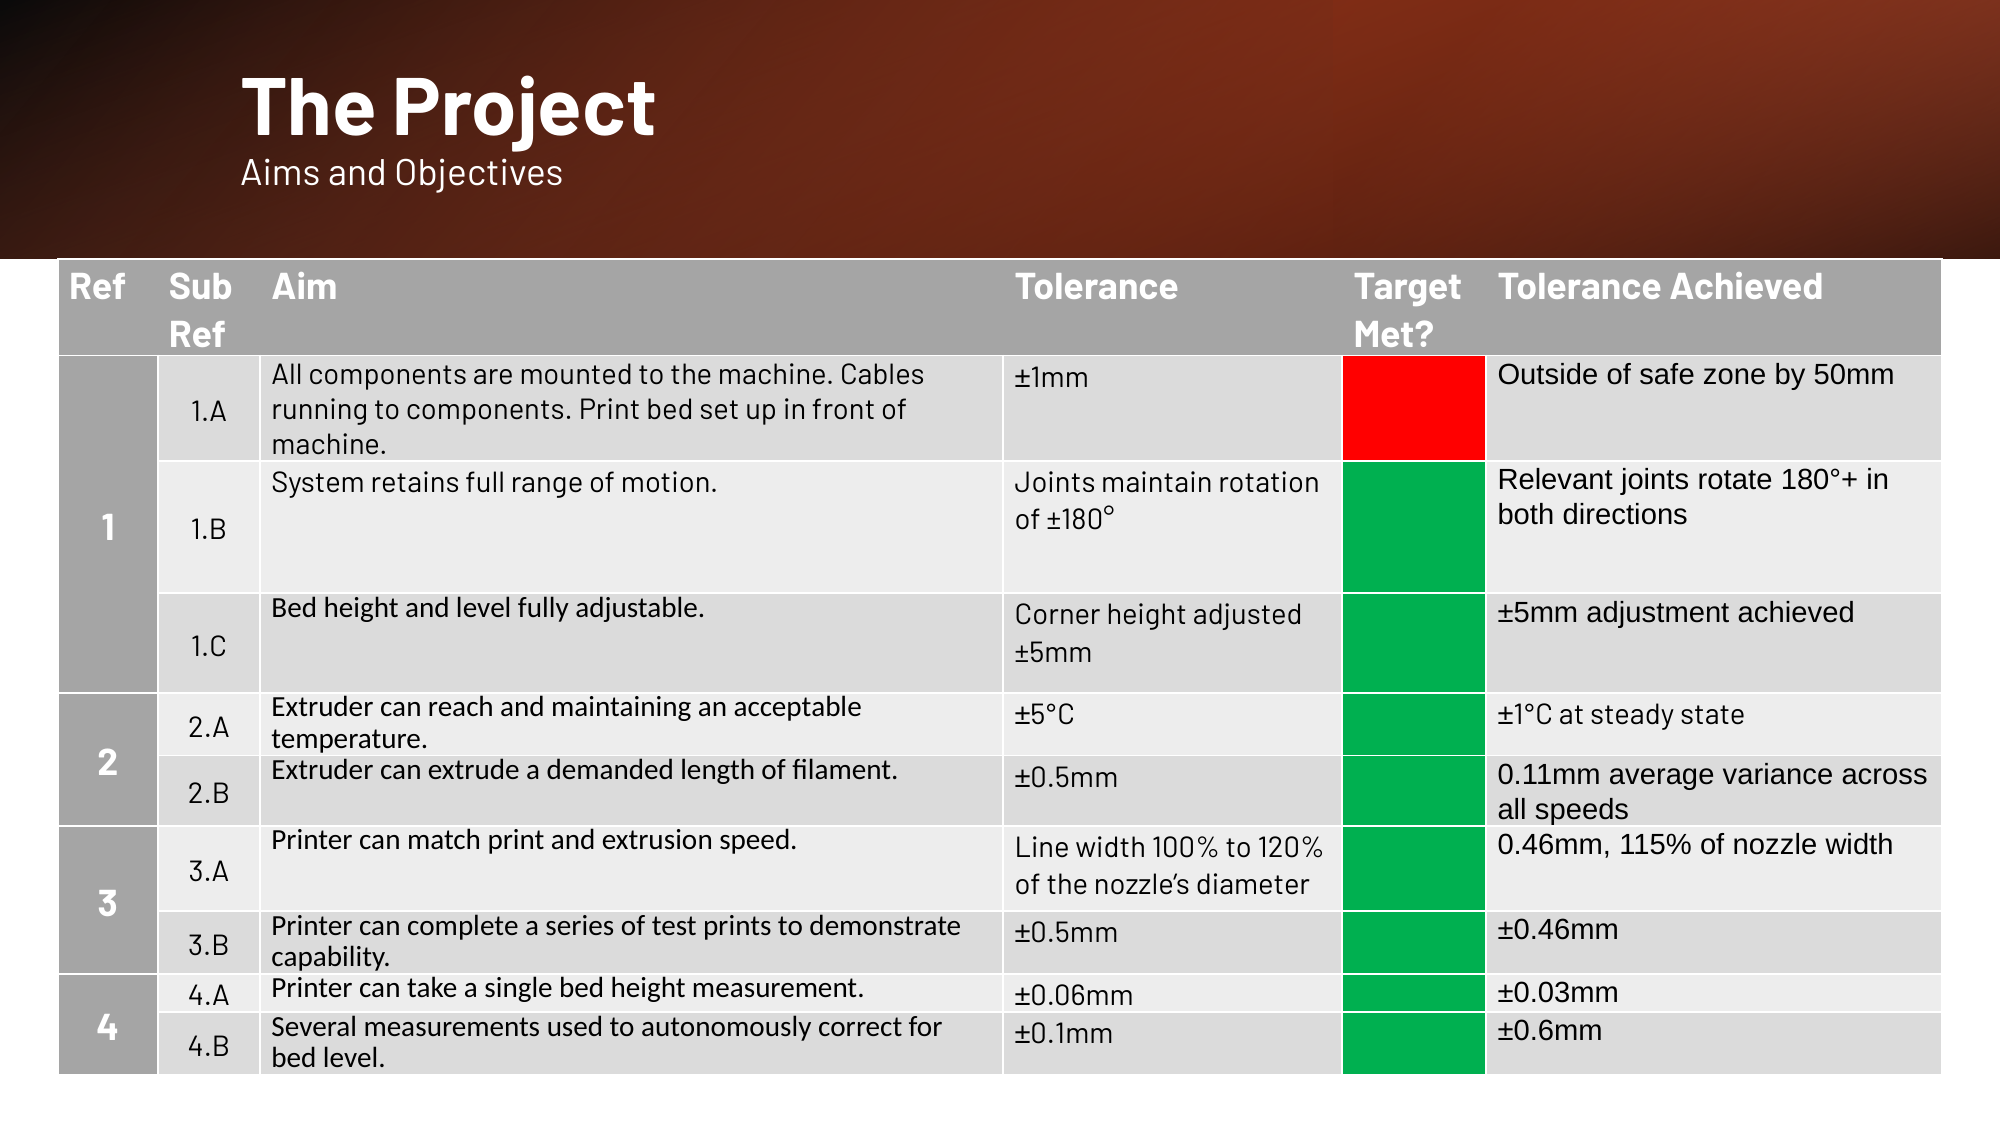

# The Project Aims and Objectives
| Ref | Sub Ref | Aim | Tolerance | Target Met? | Tolerance Achieved |
| --- | --- | --- | --- | --- | --- |
| 1 | 1.A | All components are mounted to the machine. Cables running to components. Print bed set up in front of machine. | ±1mm |  | Outside of safe zone by 50mm |
|  | 1.B | System retains full range of motion. | Joints maintain rotation of ±180° |  | Relevant joints rotate 180°+ in both directions |
|  | 1.C | Bed height and level fully adjustable. | Corner height adjusted ±5mm |  | ±5mm adjustment achieved |
| 2 | 2.A | Extruder can reach and maintaining an acceptable temperature. | ±5°C |  | ±1°C at steady state |
|  | 2.B | Extruder can extrude a demanded length of filament. | ±0.5mm |  | 0.11mm average variance across all speeds |
| 3 | 3.A | Printer can match print and extrusion speed. | Line width 100% to 120% of the nozzle’s diameter |  | 0.46mm, 115% of nozzle width |
|  | 3.B | Printer can complete a series of test prints to demonstrate capability. | ±0.5mm |  | ±0.46mm |
| 4 | 4.A | Printer can take a single bed height measurement. | ±0.06mm |  | ±0.03mm |
|  | 4.B | Several measurements used to autonomously correct for bed level. | ±0.1mm |  | ±0.6mm |
9